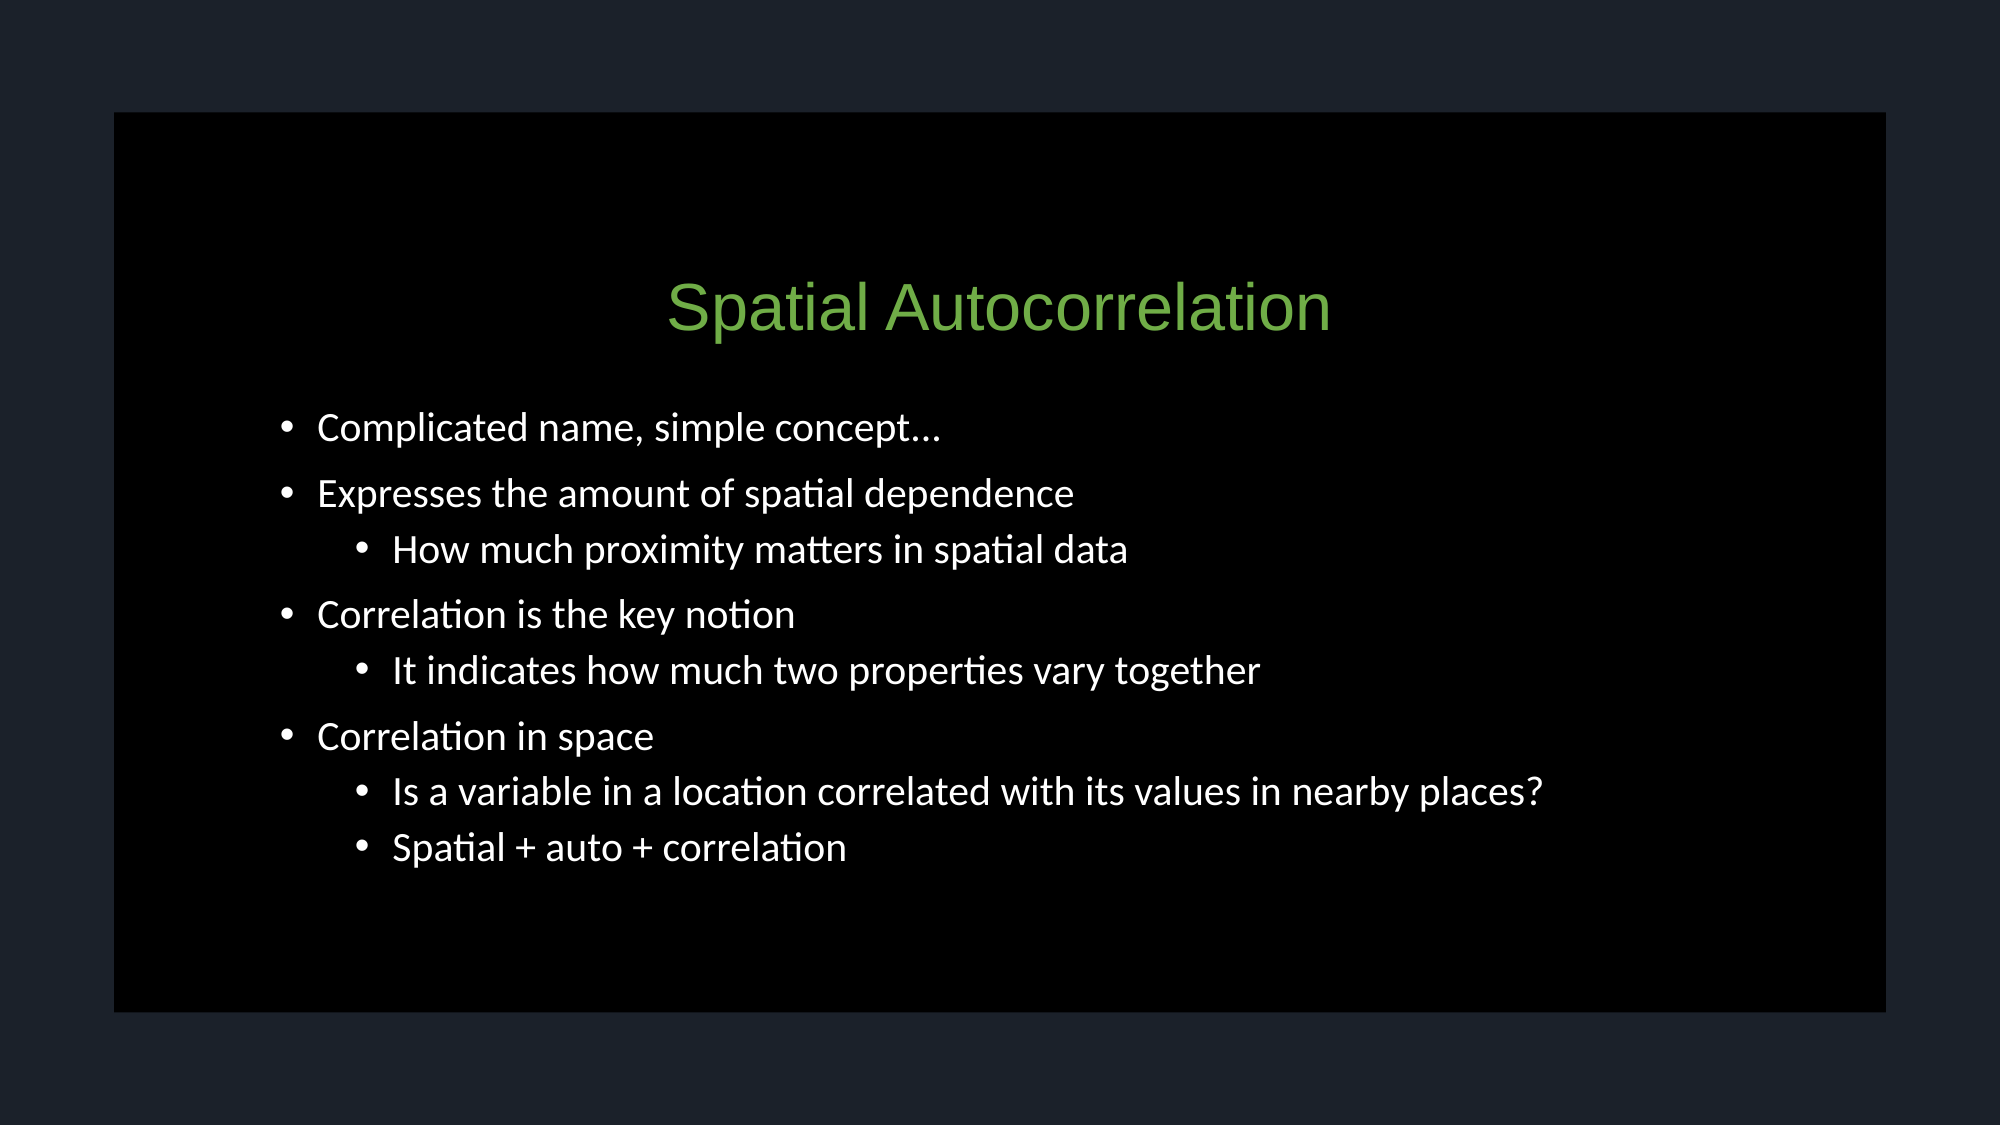

# Spatial Autocorrelation
Complicated name, simple concept...
Expresses the amount of spatial dependence
How much proximity matters in spatial data
Correlation is the key notion
It indicates how much two properties vary together
Correlation in space
Is a variable in a location correlated with its values in nearby places?
Spatial + auto + correlation